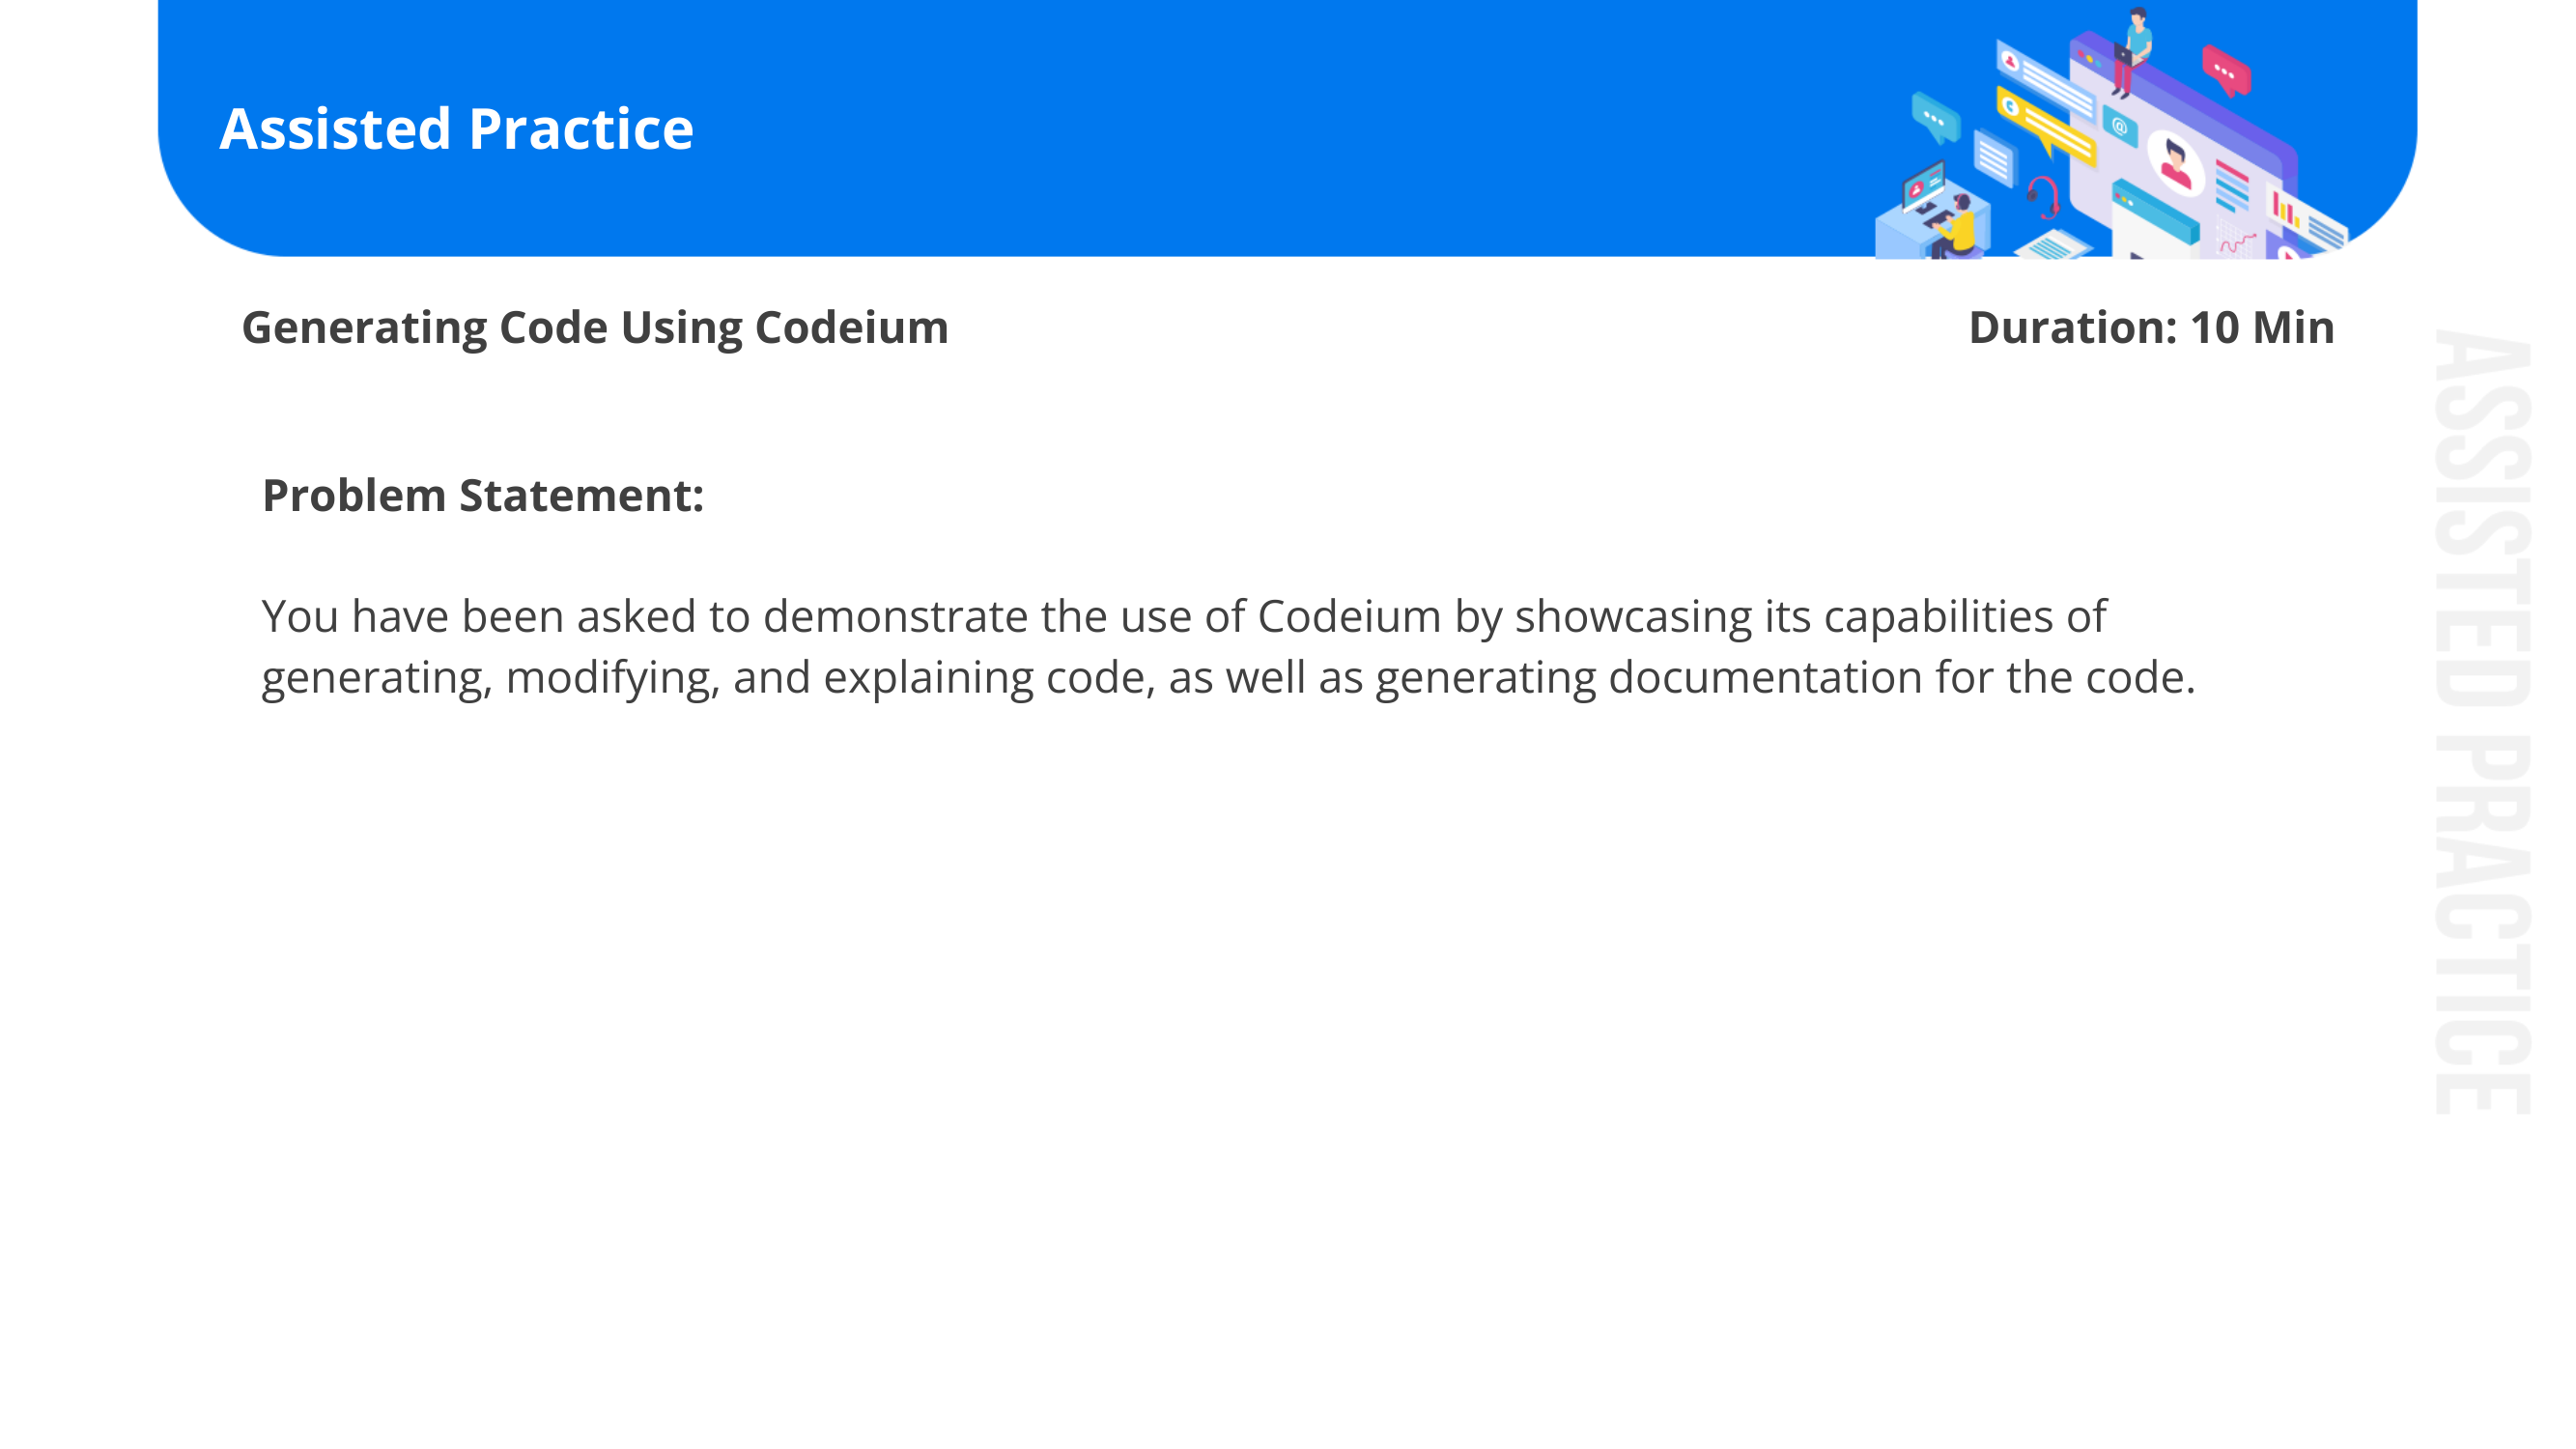

# Assisted Practice
Generating Code Using Codeium                                                                                        Duration: 10 Min
Problem Statement:

You have been asked to demonstrate the use of Codeium by showcasing its capabilities of generating, modifying, and explaining code, as well as generating documentation for the code.